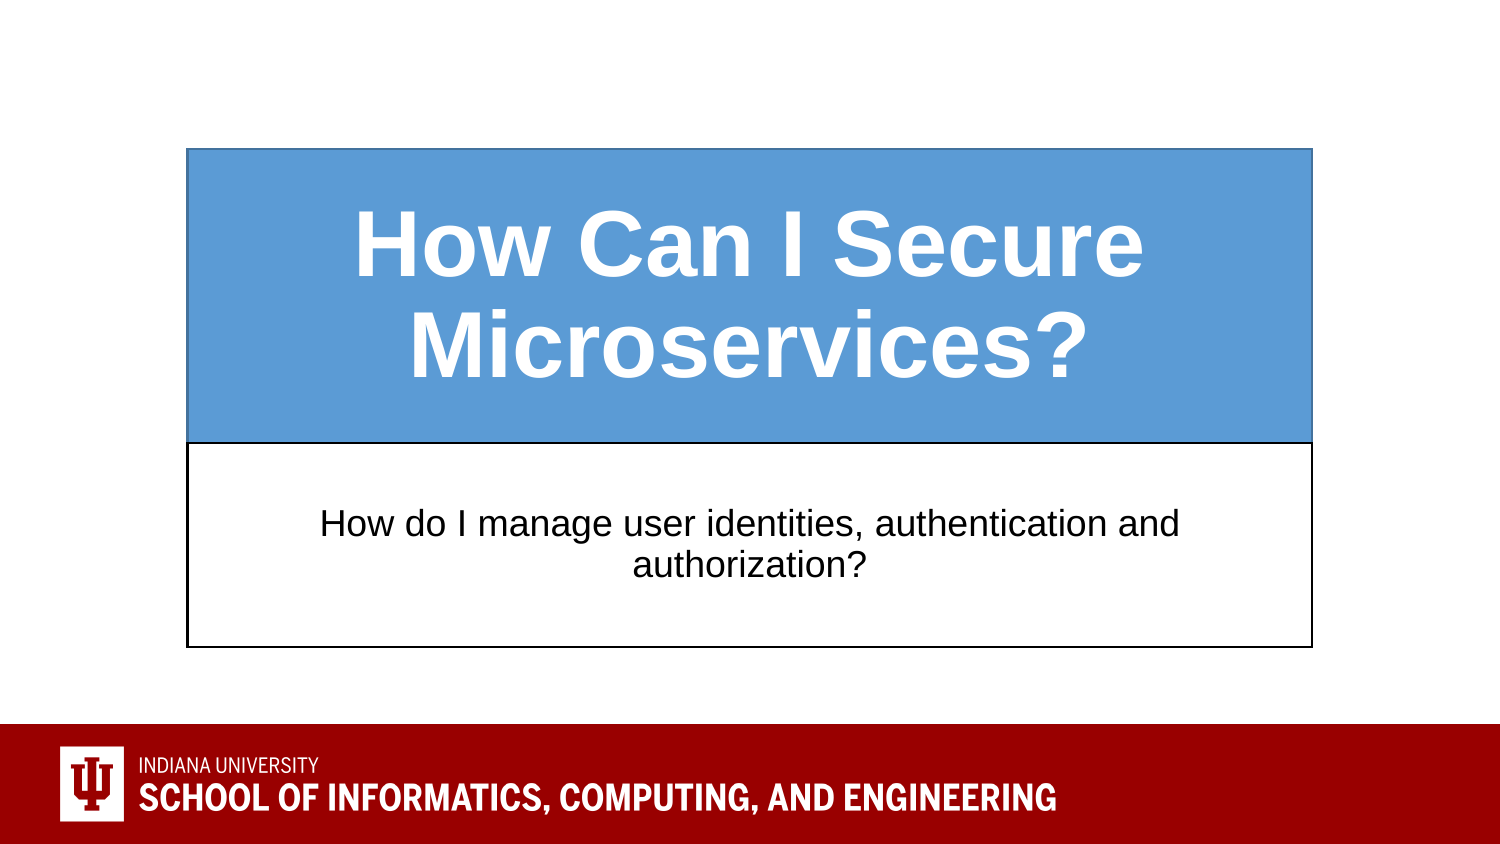

# How Can I Secure Microservices?
How do I manage user identities, authentication and authorization?